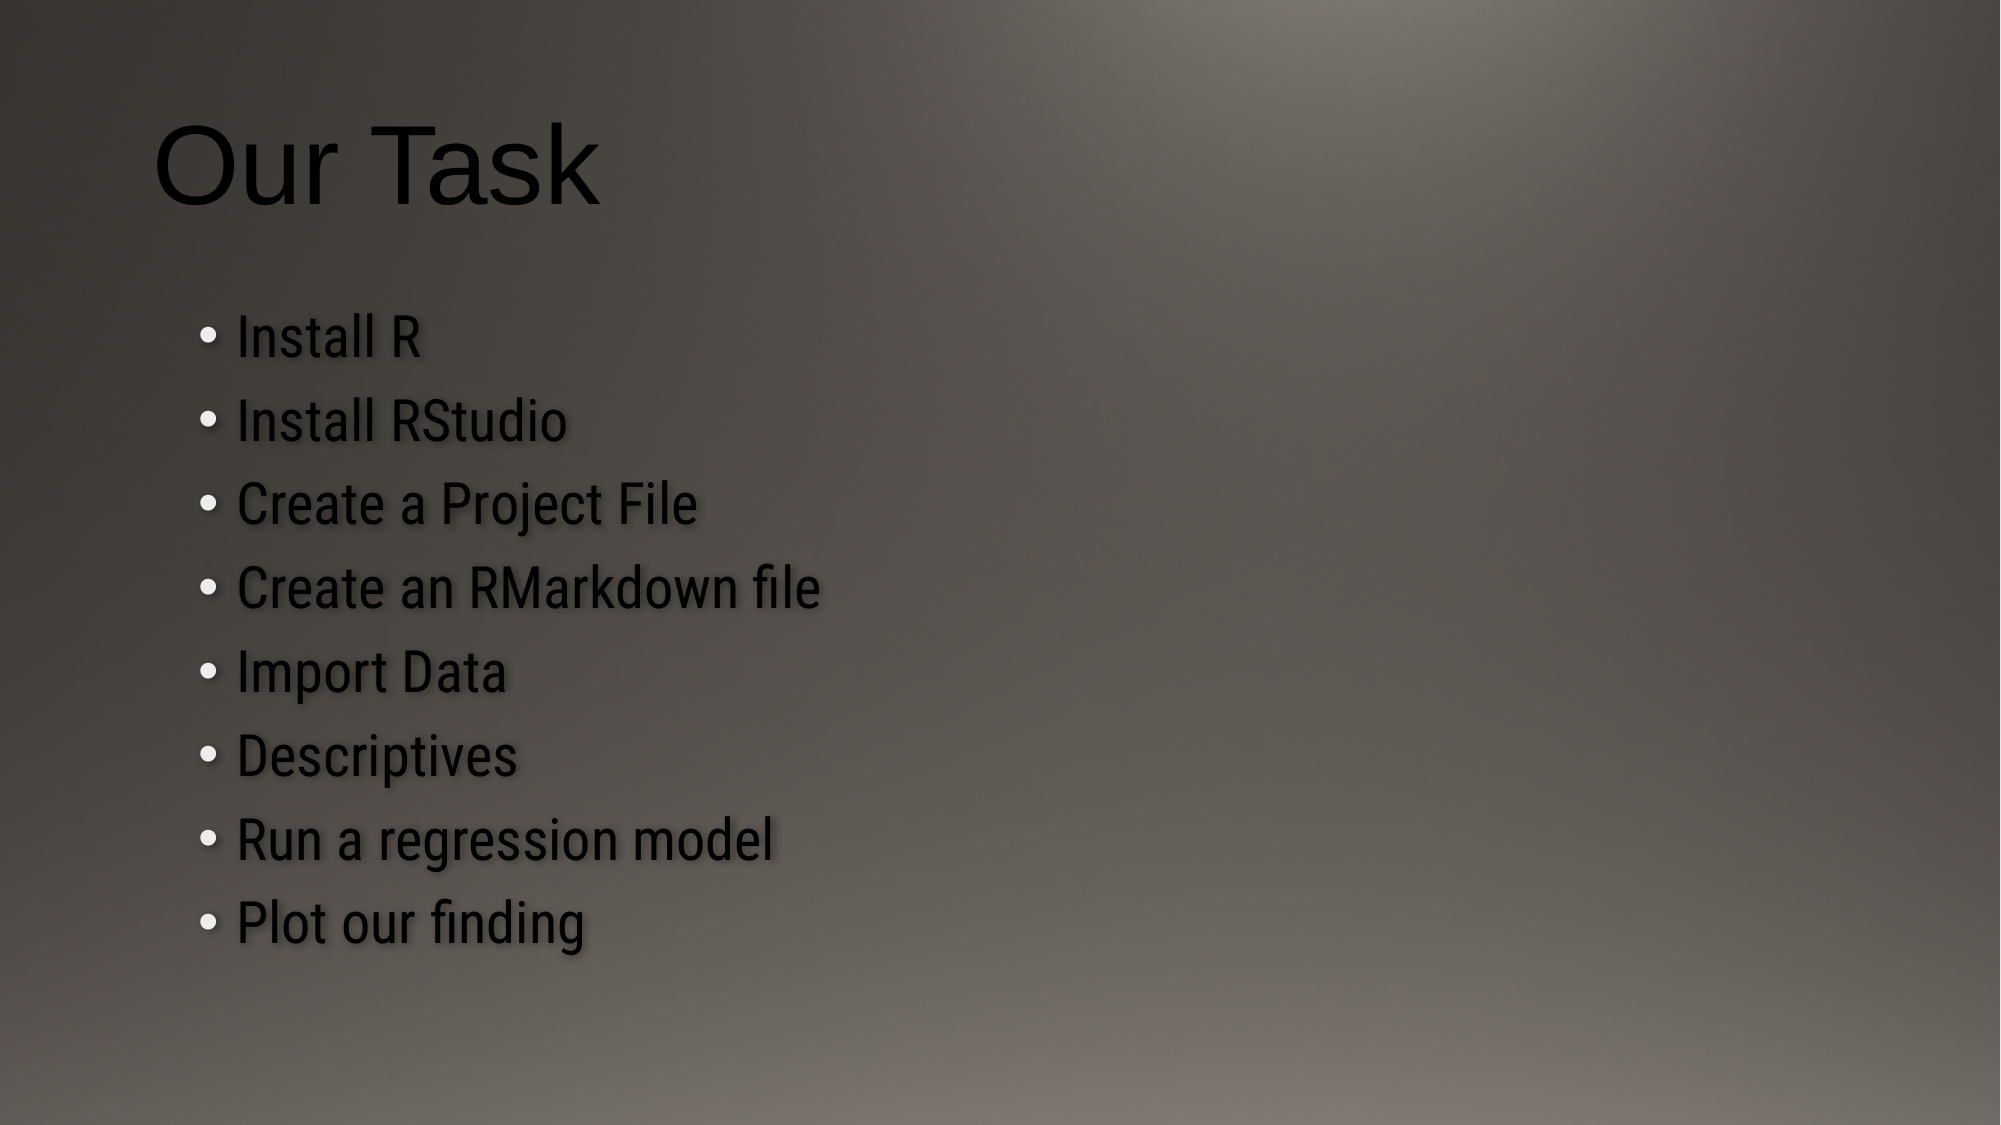

# Our Task
Install R
Install RStudio
Create a Project File
Create an RMarkdown file
Import Data
Descriptives
Run a regression model
Plot our finding